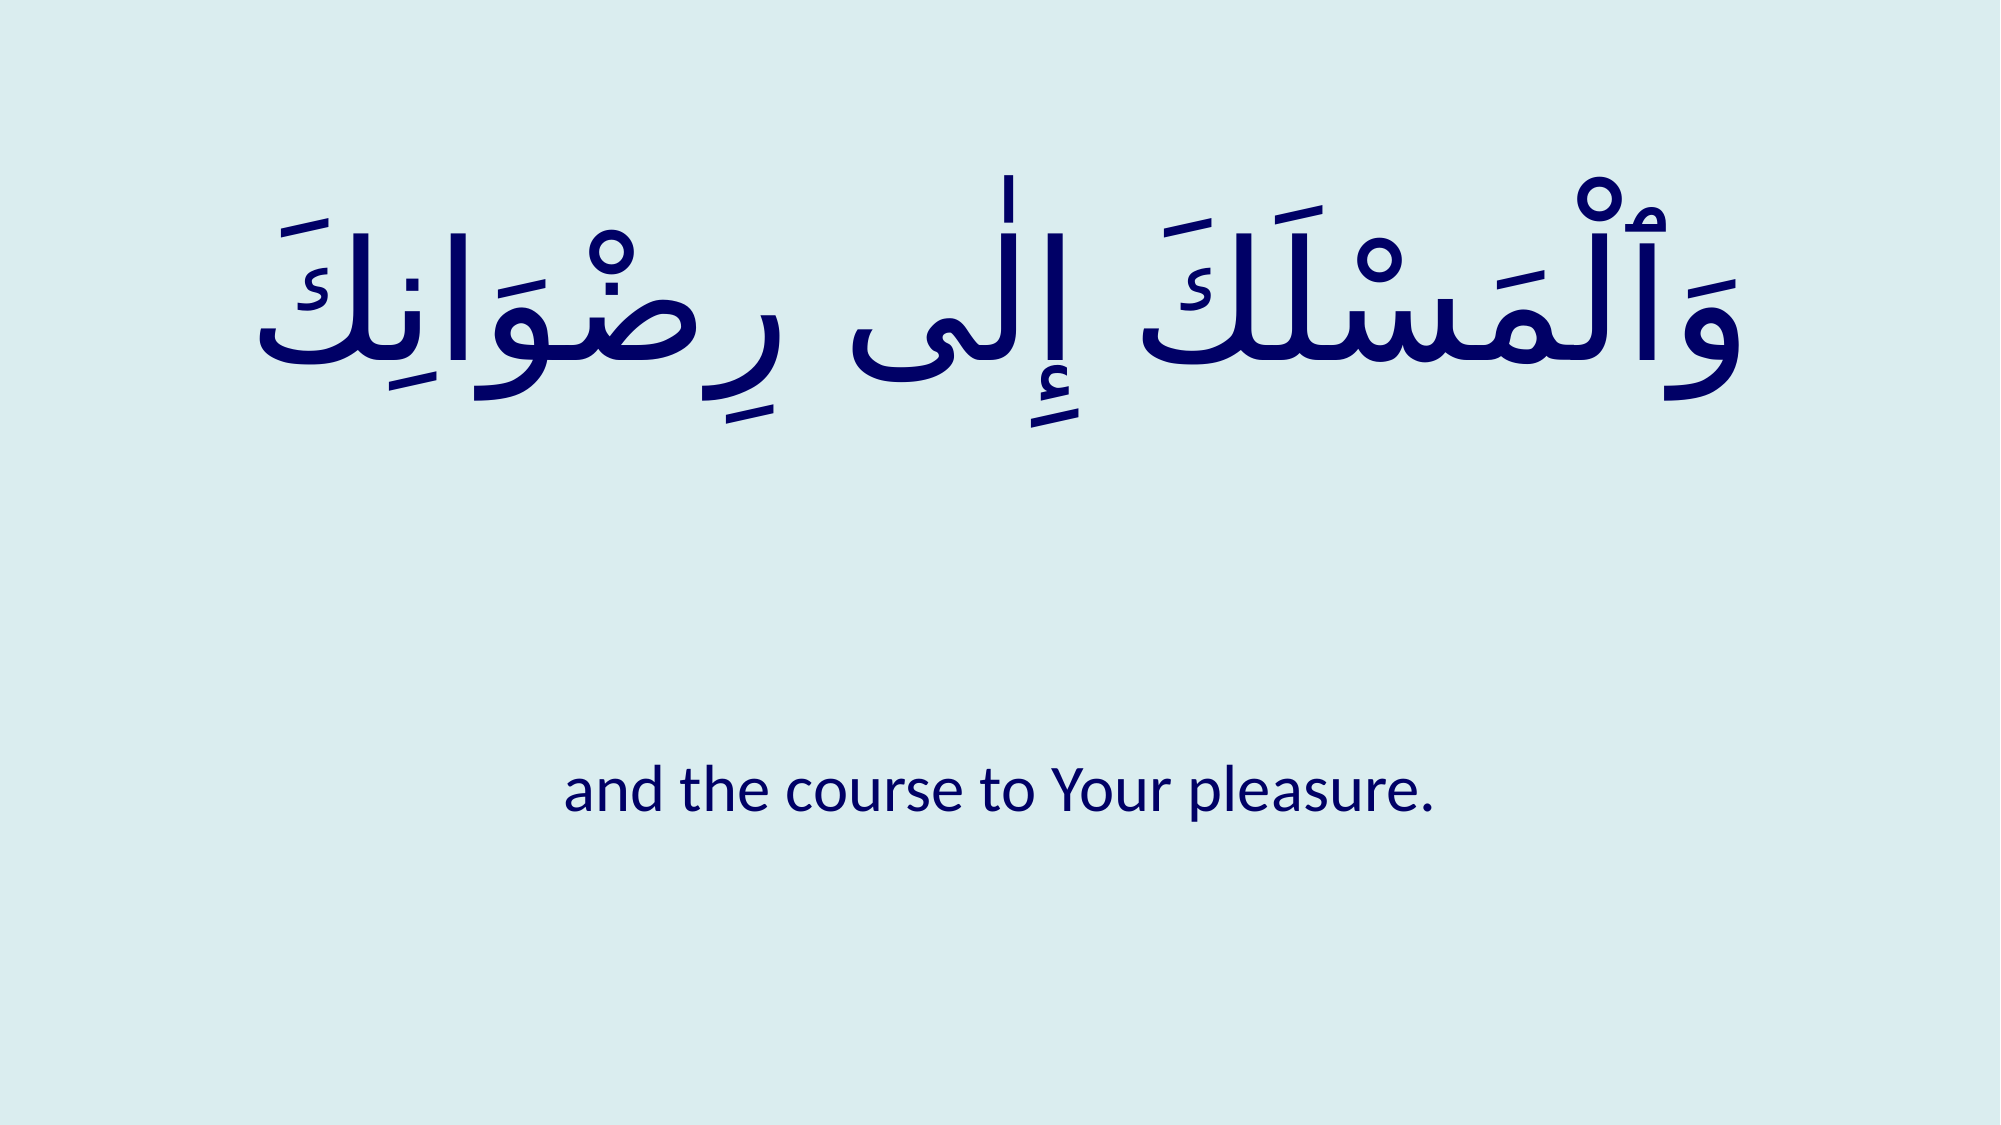

# وَٱلْمَسْلَكَ إِلٰى رِضْوَانِكَ
and the course to Your pleasure.